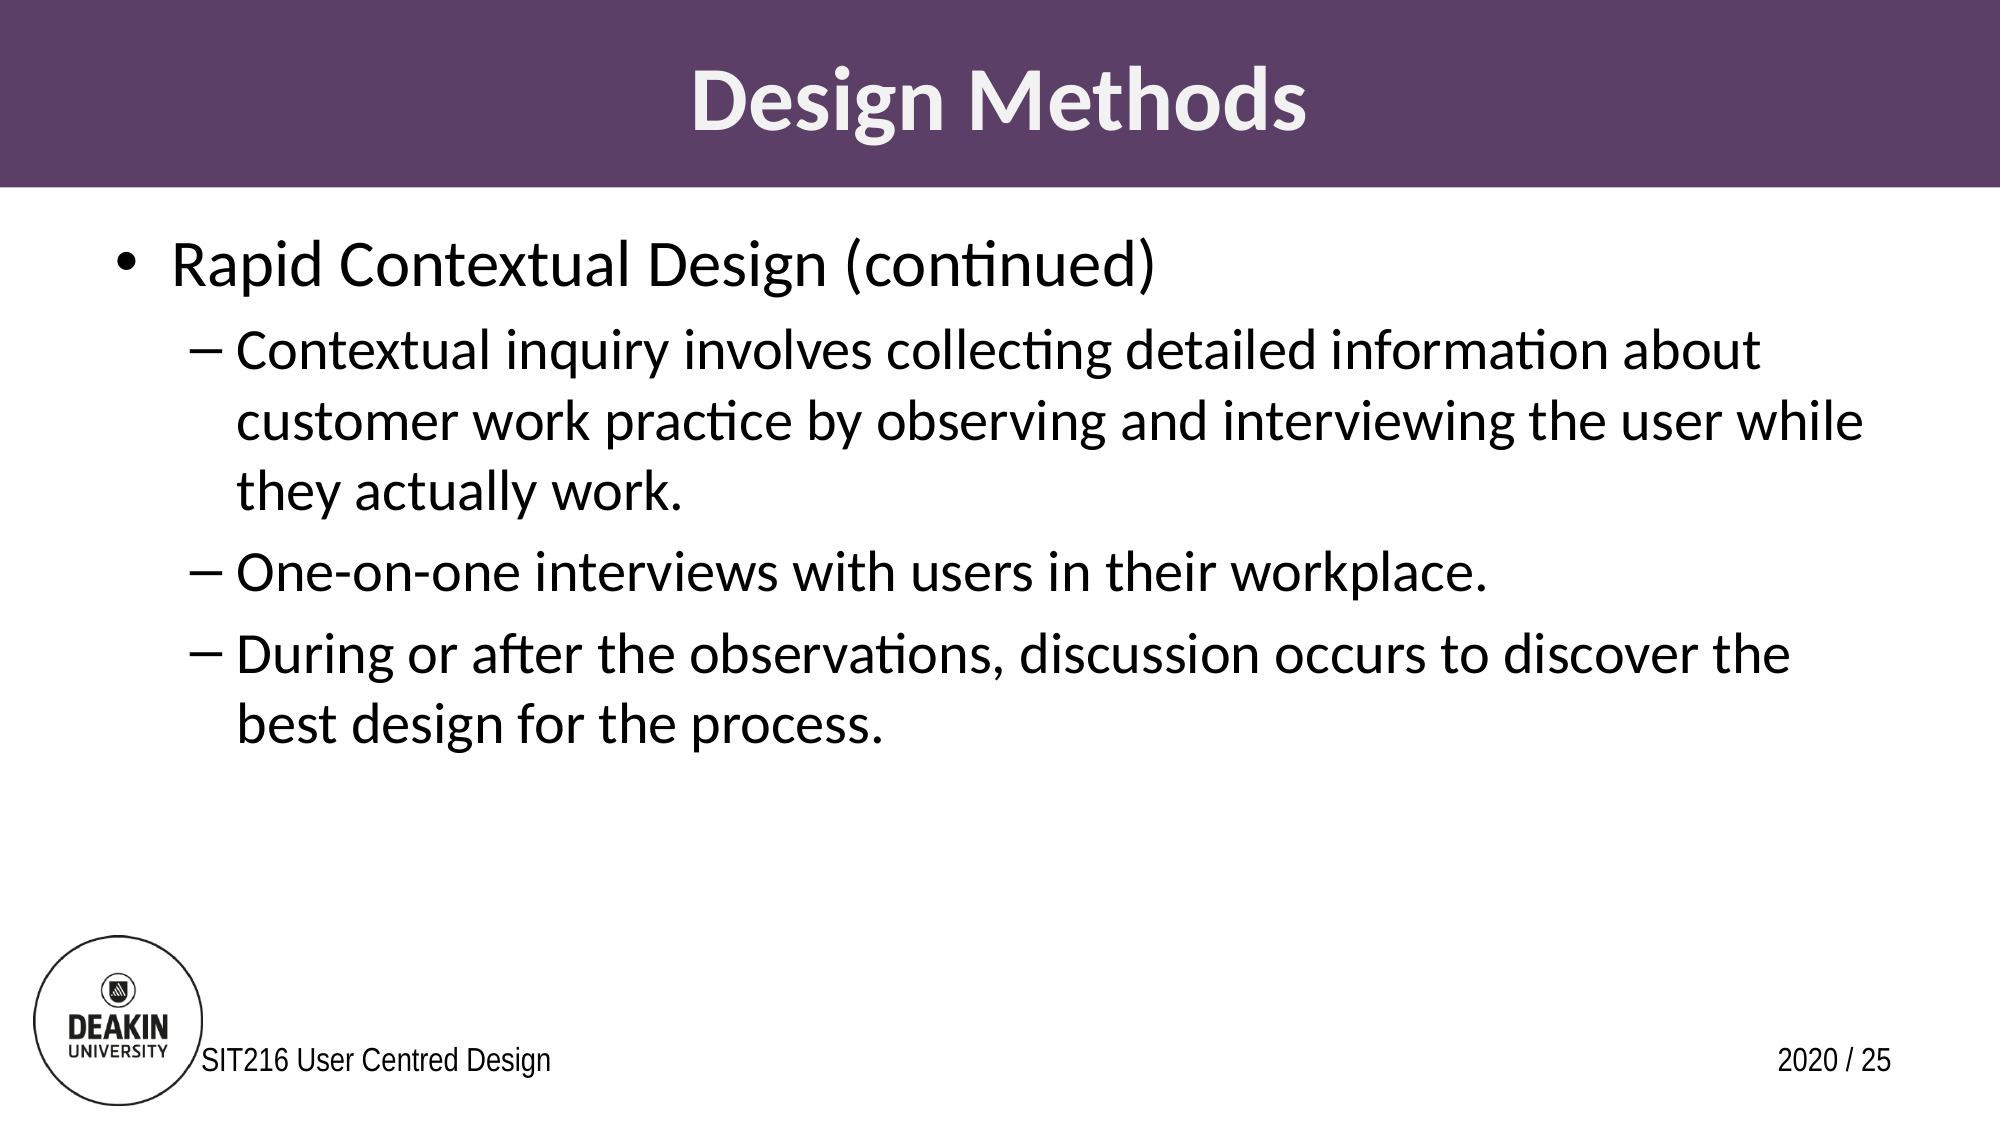

# Design Methods
Rapid Contextual Design (continued)
Contextual inquiry involves collecting detailed information about customer work practice by observing and interviewing the user while they actually work.
One-on-one interviews with users in their workplace.
During or after the observations, discussion occurs to discover the best design for the process.